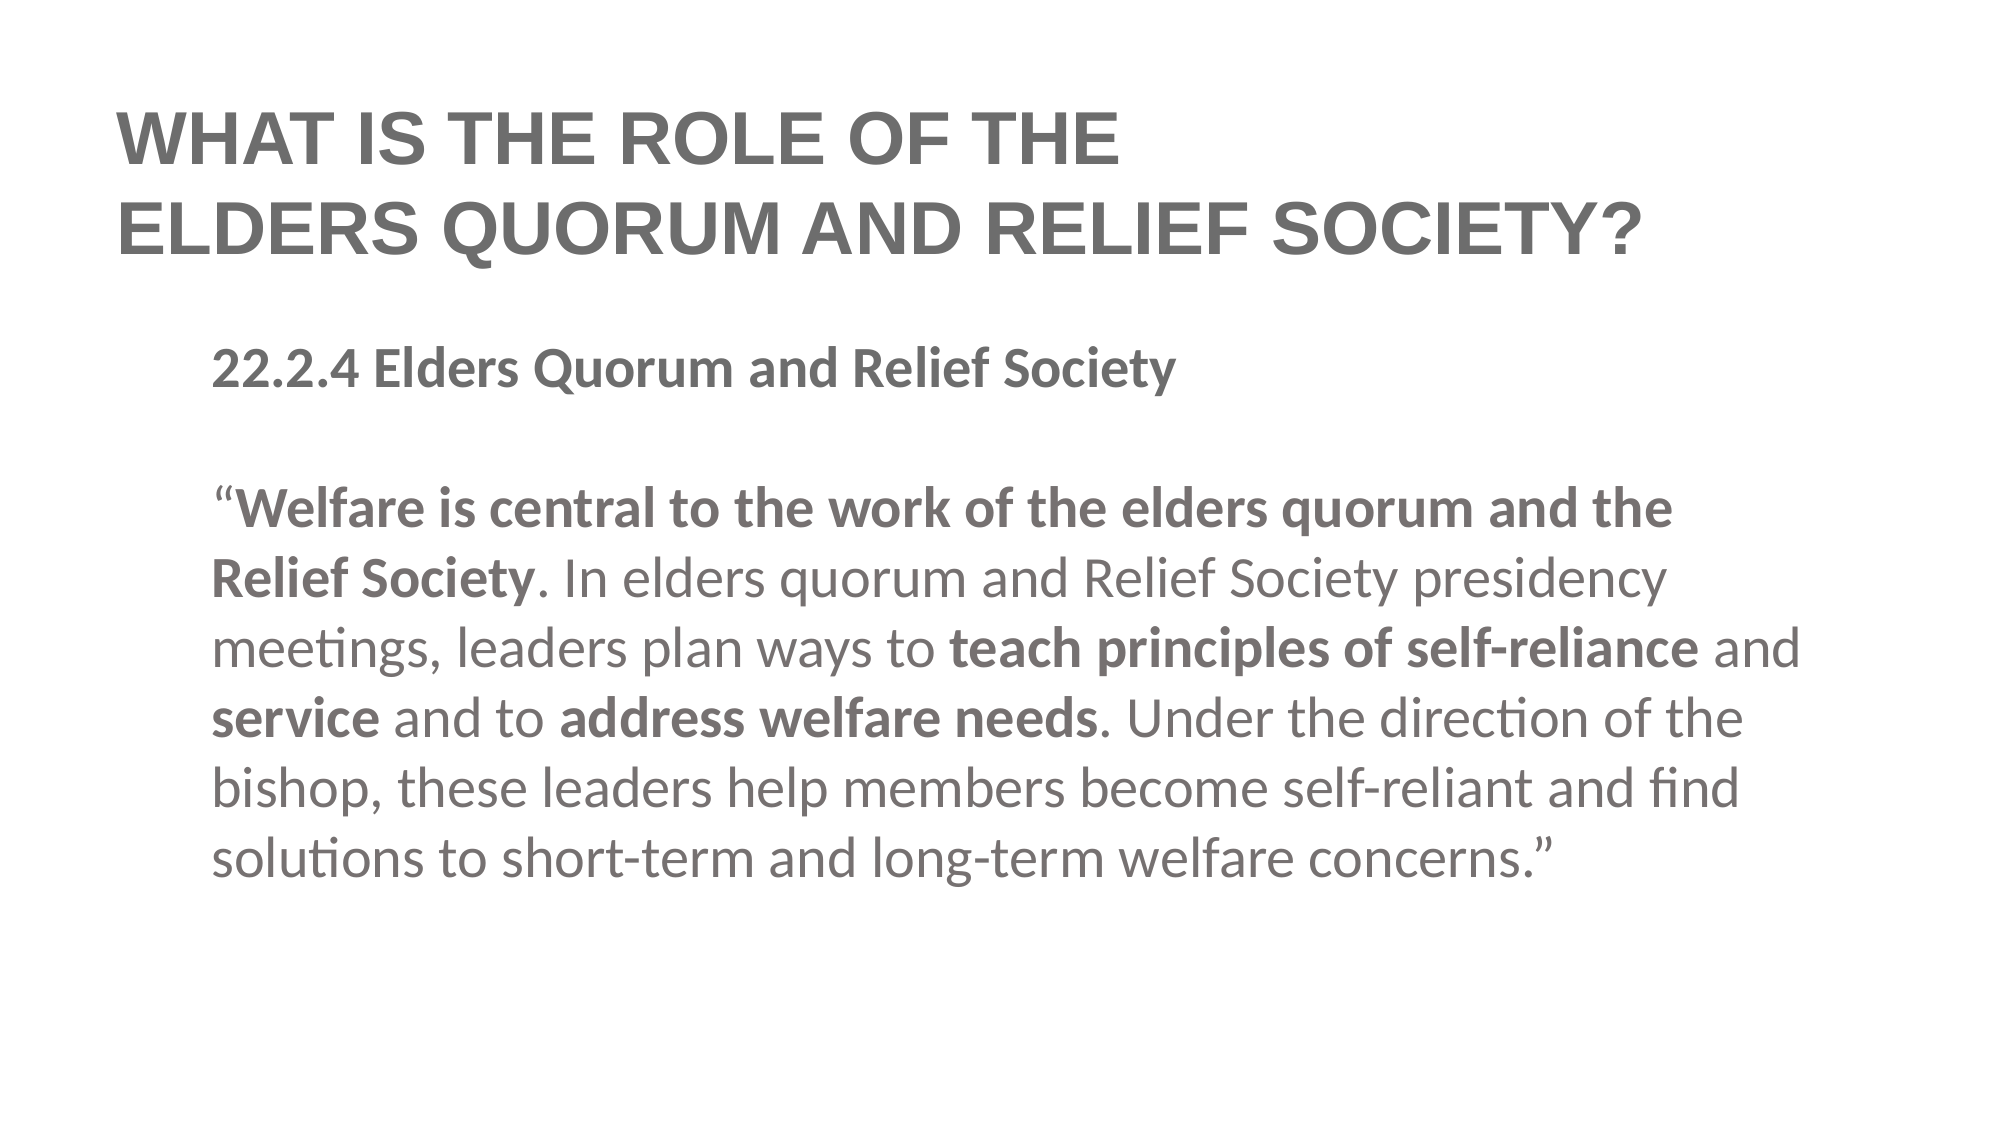

WHAT IS THE ROLE OF THE
ELDERS QUORUM AND RELIEF SOCIETY?
22.2.4 Elders Quorum and Relief Society

“Welfare is central to the work of the elders quorum and the Relief Society. In elders quorum and Relief Society presidency meetings, leaders plan ways to teach principles of self-reliance and service and to address welfare needs. Under the direction of the bishop, these leaders help members become self-reliant and find solutions to short-term and long-term welfare concerns.”